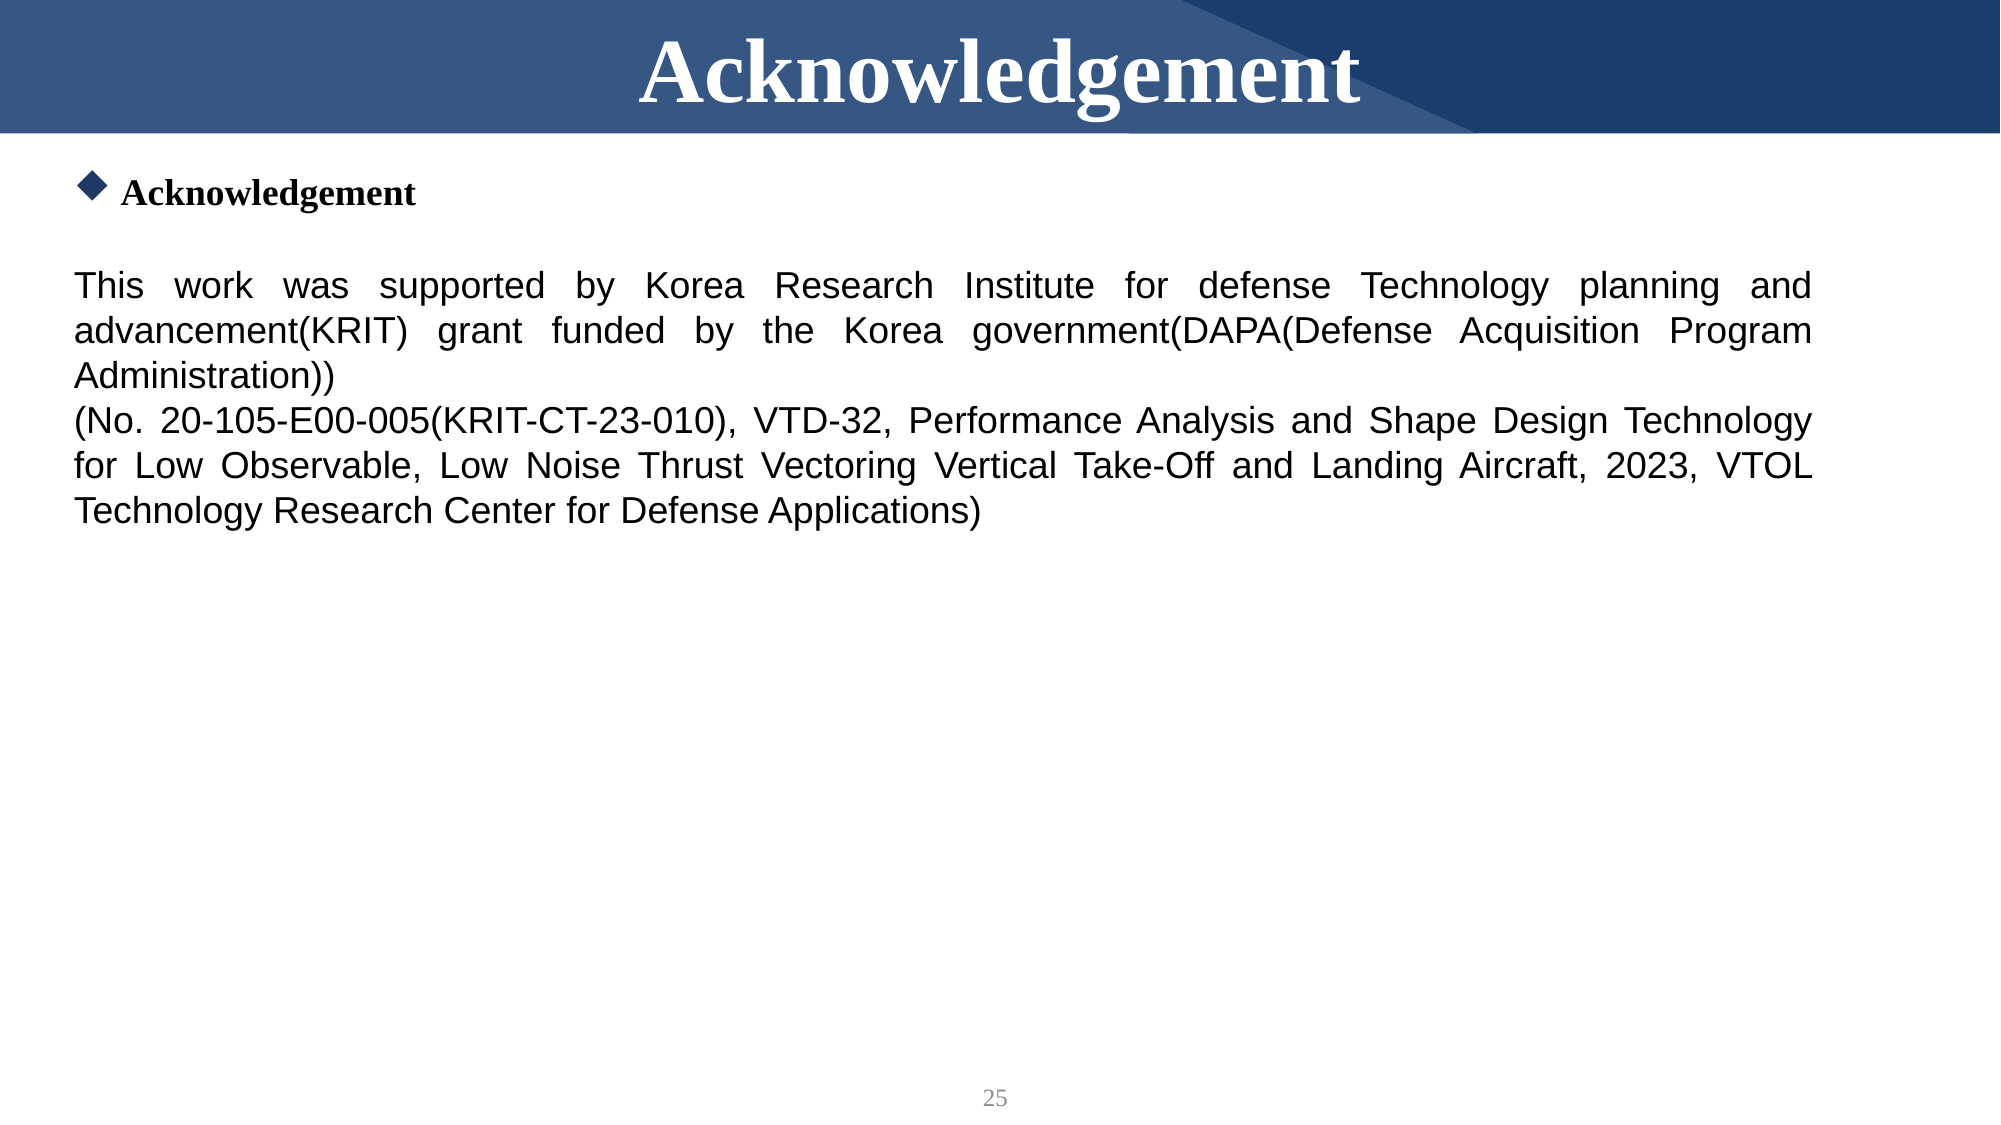

Acknowledgement
Acknowledgement
This work was supported by Korea Research Institute for defense Technology planning and advancement(KRIT) grant funded by the Korea government(DAPA(Defense Acquisition Program Administration))
(No. 20-105-E00-005(KRIT-CT-23-010), VTD-32, Performance Analysis and Shape Design Technology for Low Observable, Low Noise Thrust Vectoring Vertical Take-Off and Landing Aircraft, 2023, VTOL Technology Research Center for Defense Applications)
25